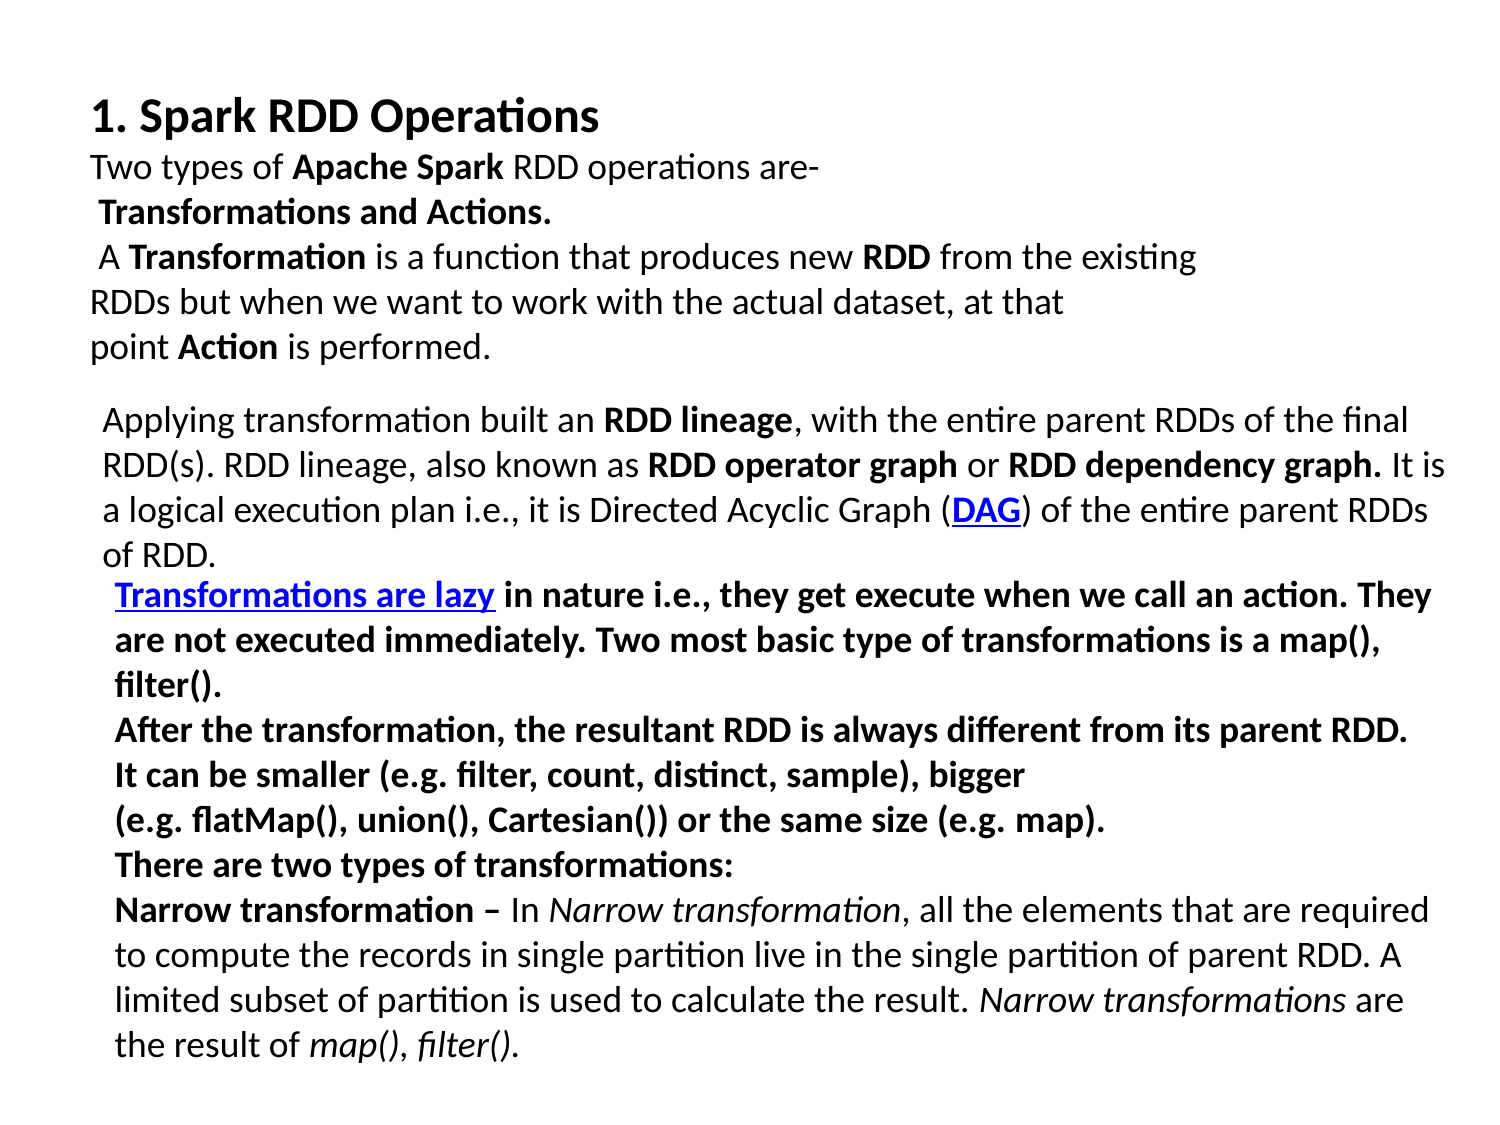

1. Spark RDD Operations
Two types of Apache Spark RDD operations are-
 Transformations and Actions.
 A Transformation is a function that produces new RDD from the existing RDDs but when we want to work with the actual dataset, at that point Action is performed.
Applying transformation built an RDD lineage, with the entire parent RDDs of the final RDD(s). RDD lineage, also known as RDD operator graph or RDD dependency graph. It is a logical execution plan i.e., it is Directed Acyclic Graph (DAG) of the entire parent RDDs of RDD.
Transformations are lazy in nature i.e., they get execute when we call an action. They are not executed immediately. Two most basic type of transformations is a map(), filter().
After the transformation, the resultant RDD is always different from its parent RDD. It can be smaller (e.g. filter, count, distinct, sample), bigger (e.g. flatMap(), union(), Cartesian()) or the same size (e.g. map).
There are two types of transformations:
Narrow transformation – In Narrow transformation, all the elements that are required to compute the records in single partition live in the single partition of parent RDD. A limited subset of partition is used to calculate the result. Narrow transformations are the result of map(), filter().